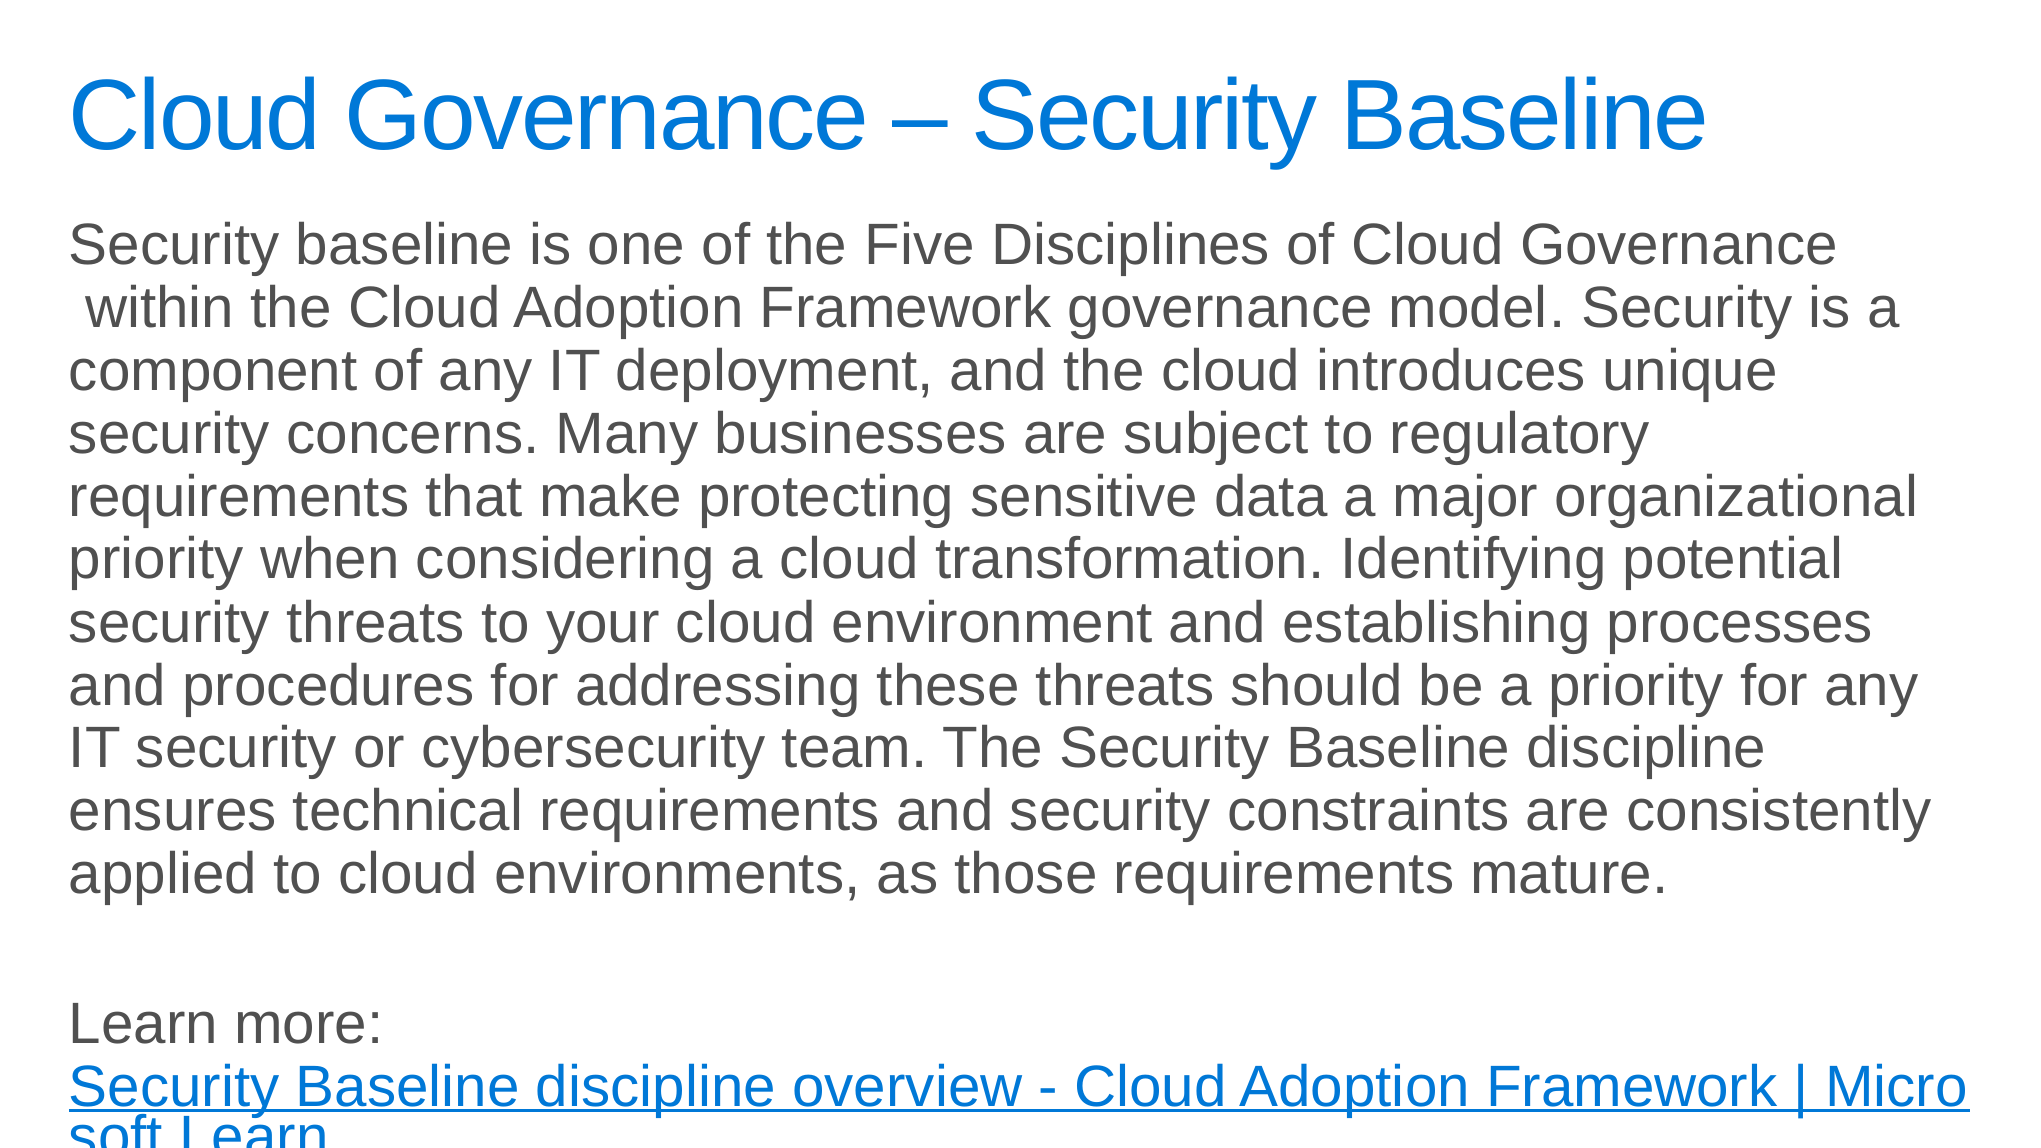

# Cloud Governance – Security Baseline
Security baseline is one of the Five Disciplines of Cloud Governance within the Cloud Adoption Framework governance model. Security is a component of any IT deployment, and the cloud introduces unique security concerns. Many businesses are subject to regulatory requirements that make protecting sensitive data a major organizational priority when considering a cloud transformation. Identifying potential security threats to your cloud environment and establishing processes and procedures for addressing these threats should be a priority for any IT security or cybersecurity team. The Security Baseline discipline ensures technical requirements and security constraints are consistently applied to cloud environments, as those requirements mature.

Learn more: Security Baseline discipline overview - Cloud Adoption Framework | Microsoft Learn